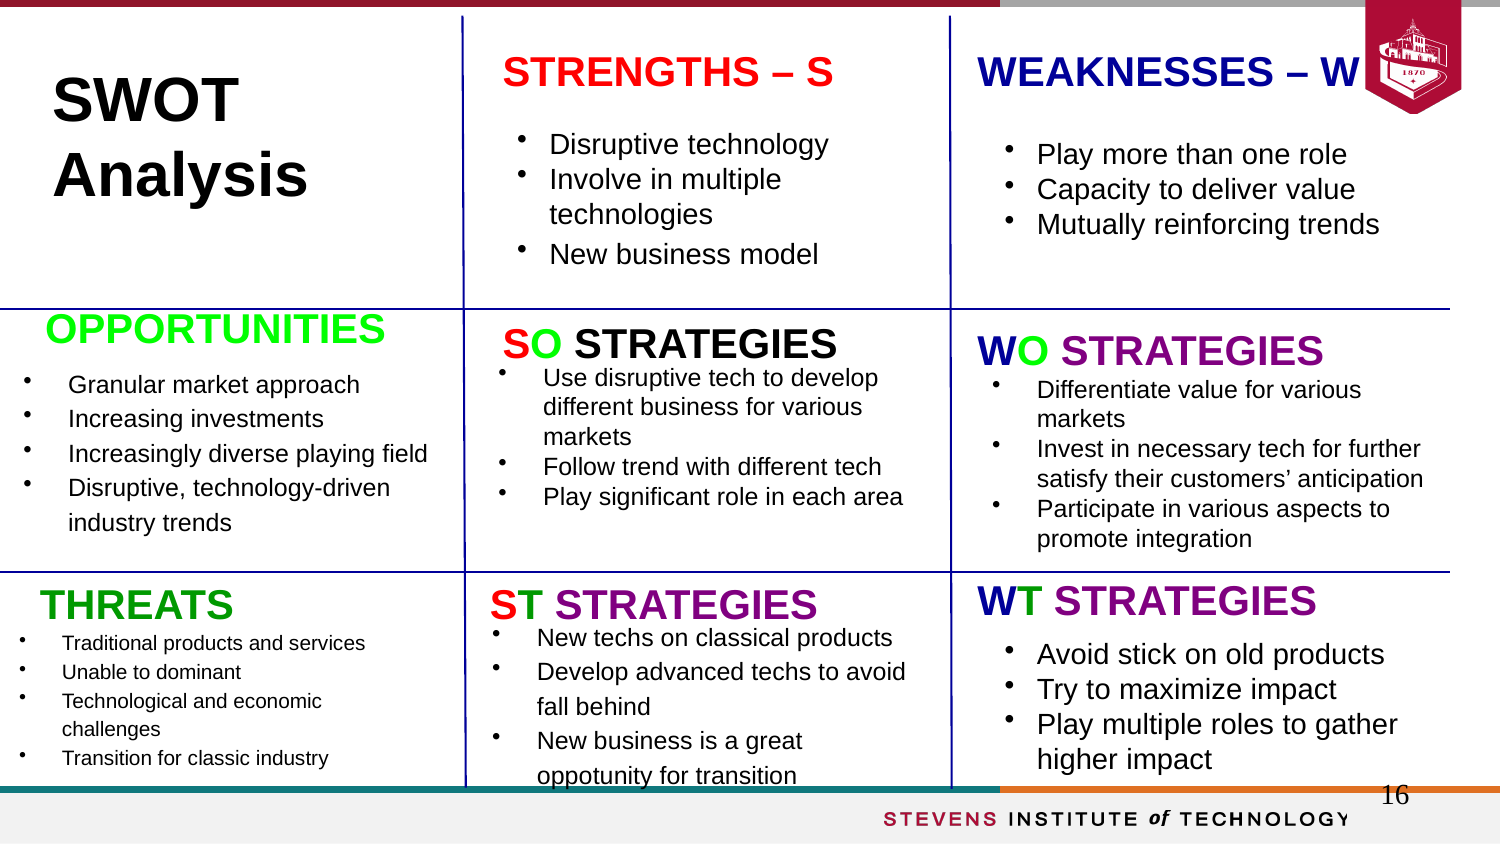

STRENGTHS – S
WEAKNESSES – W
# SWOT Analysis

Play more than one role
Capacity to deliver value
Mutually reinforcing trends
Disruptive technology
Involve in multiple technologies
New business model
OPPORTUNITIES
SO STRATEGIES

WO STRATEGIES
Use disruptive tech to develop different business for various markets
Follow trend with different tech
Play significant role in each area

Granular market approach
Increasing investments
Increasingly diverse playing field
Disruptive, technology-driven industry trends
Differentiate value for various markets
Invest in necessary tech for further satisfy their customers’ anticipation
Participate in various aspects to promote integration

WT STRATEGIES
THREATS
ST STRATEGIES
New techs on classical products
Develop advanced techs to avoid fall behind
New business is a great oppotunity for transition
Traditional products and services
Unable to dominant
Technological and economic challenges
Transition for classic industry
Avoid stick on old products
Try to maximize impact
Play multiple roles to gather higher impact
16